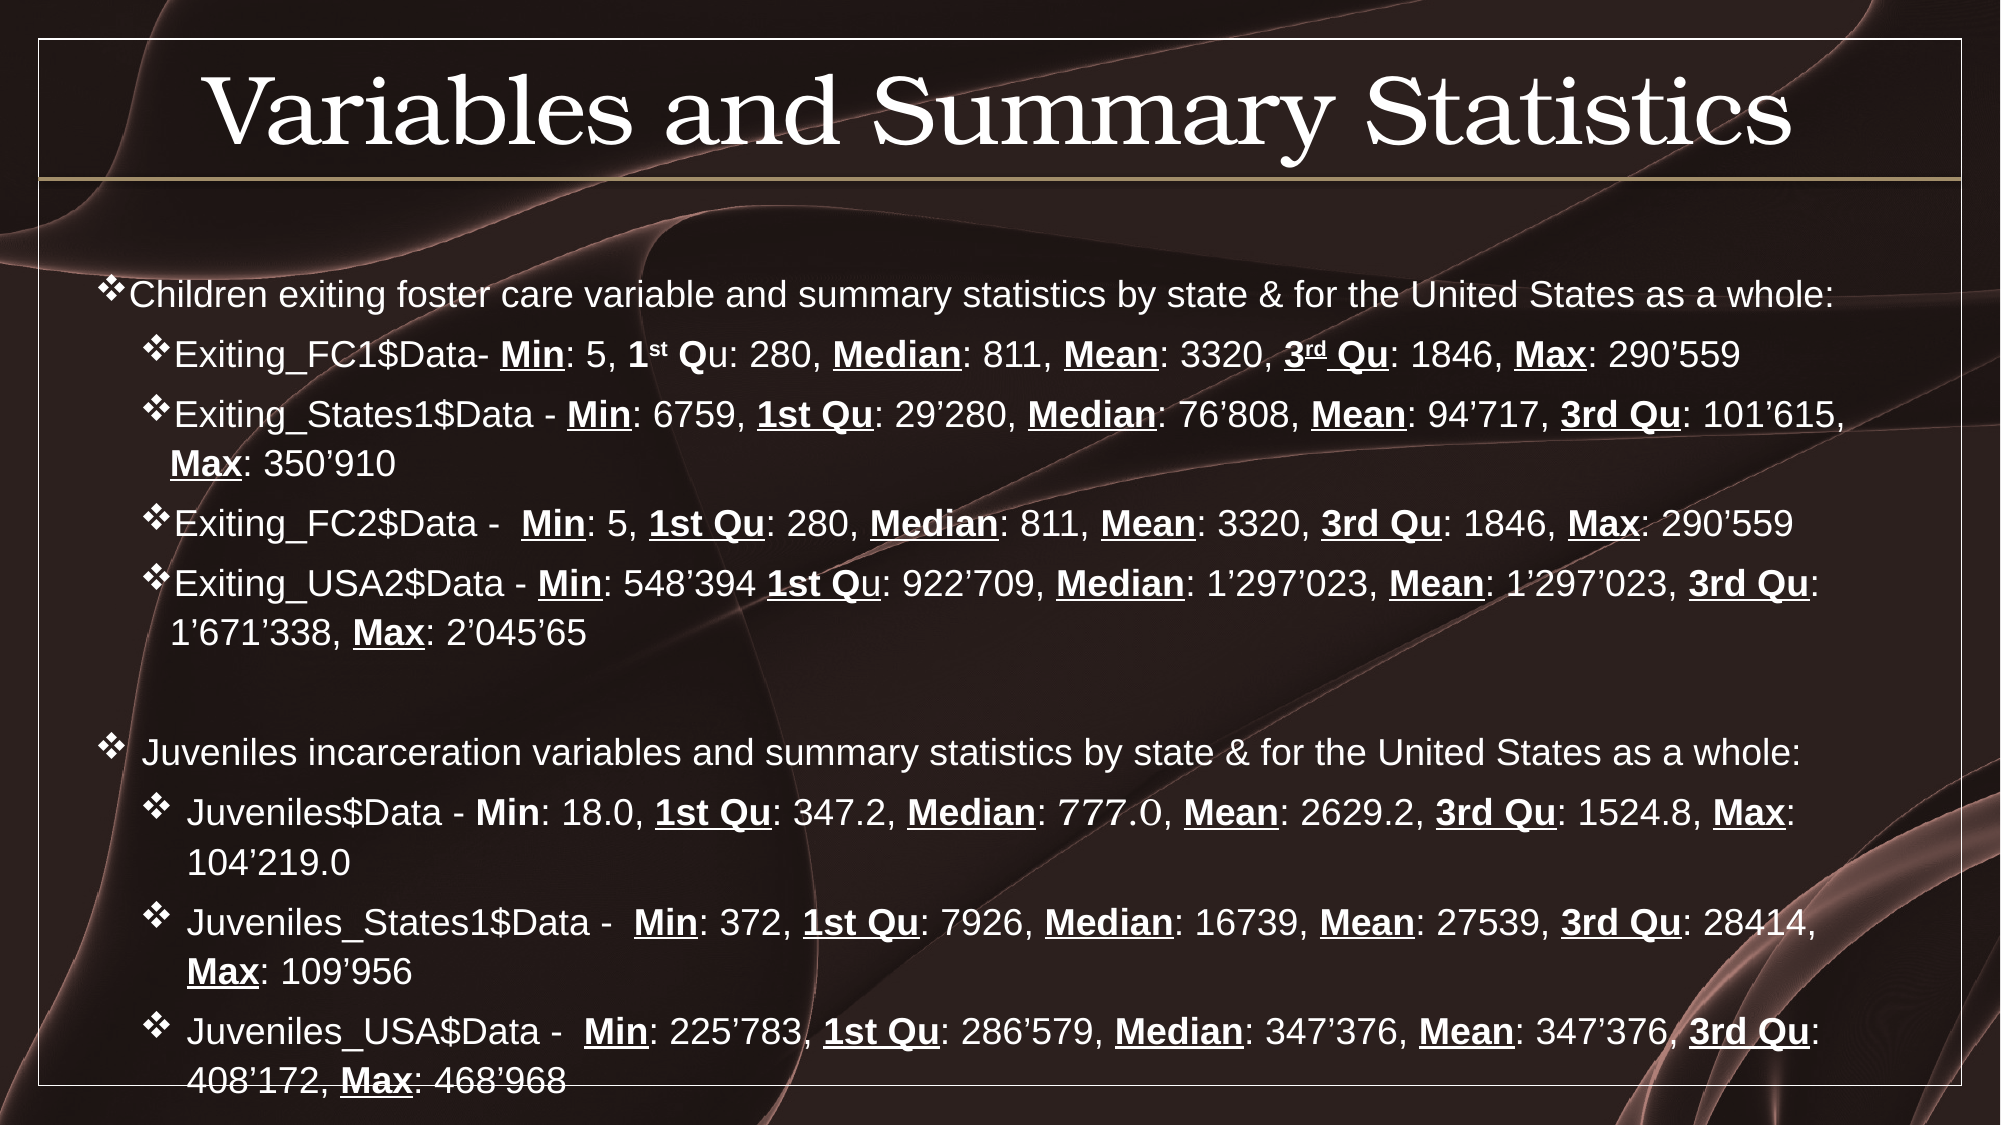

# Variables and Summary Statistics

Children exiting foster care variable and summary statistics by state & for the United States as a whole:
Exiting_FC1$Data- Min: 5, 1st Qu: 280, Median: 811, Mean: 3320, 3rd Qu: 1846, Max: 290’559
Exiting_States1$Data - Min: 6759, 1st Qu: 29’280, Median: 76’808, Mean: 94’717, 3rd Qu: 101’615, Max: 350’910
Exiting_FC2$Data -  Min: 5, 1st Qu: 280, Median: 811, Mean: 3320, 3rd Qu: 1846, Max: 290’559
Exiting_USA2$Data - Min: 548’394 1st Qu: 922’709, Median: 1’297’023, Mean: 1’297’023, 3rd Qu: 1’671’338, Max: 2’045’65

Juveniles incarceration variables and summary statistics by state & for the United States as a whole:
Juveniles$Data - Min: 18.0, 1st Qu: 347.2, Median: 777.0, Mean: 2629.2, 3rd Qu: 1524.8, Max: 104’219.0
Juveniles_States1$Data -  Min: 372, 1st Qu: 7926, Median: 16739, Mean: 27539, 3rd Qu: 28414, Max: 109’956
Juveniles_USA$Data -  Min: 225’783, 1st Qu: 286’579, Median: 347’376, Mean: 347’376, 3rd Qu: 408’172, Max: 468’968